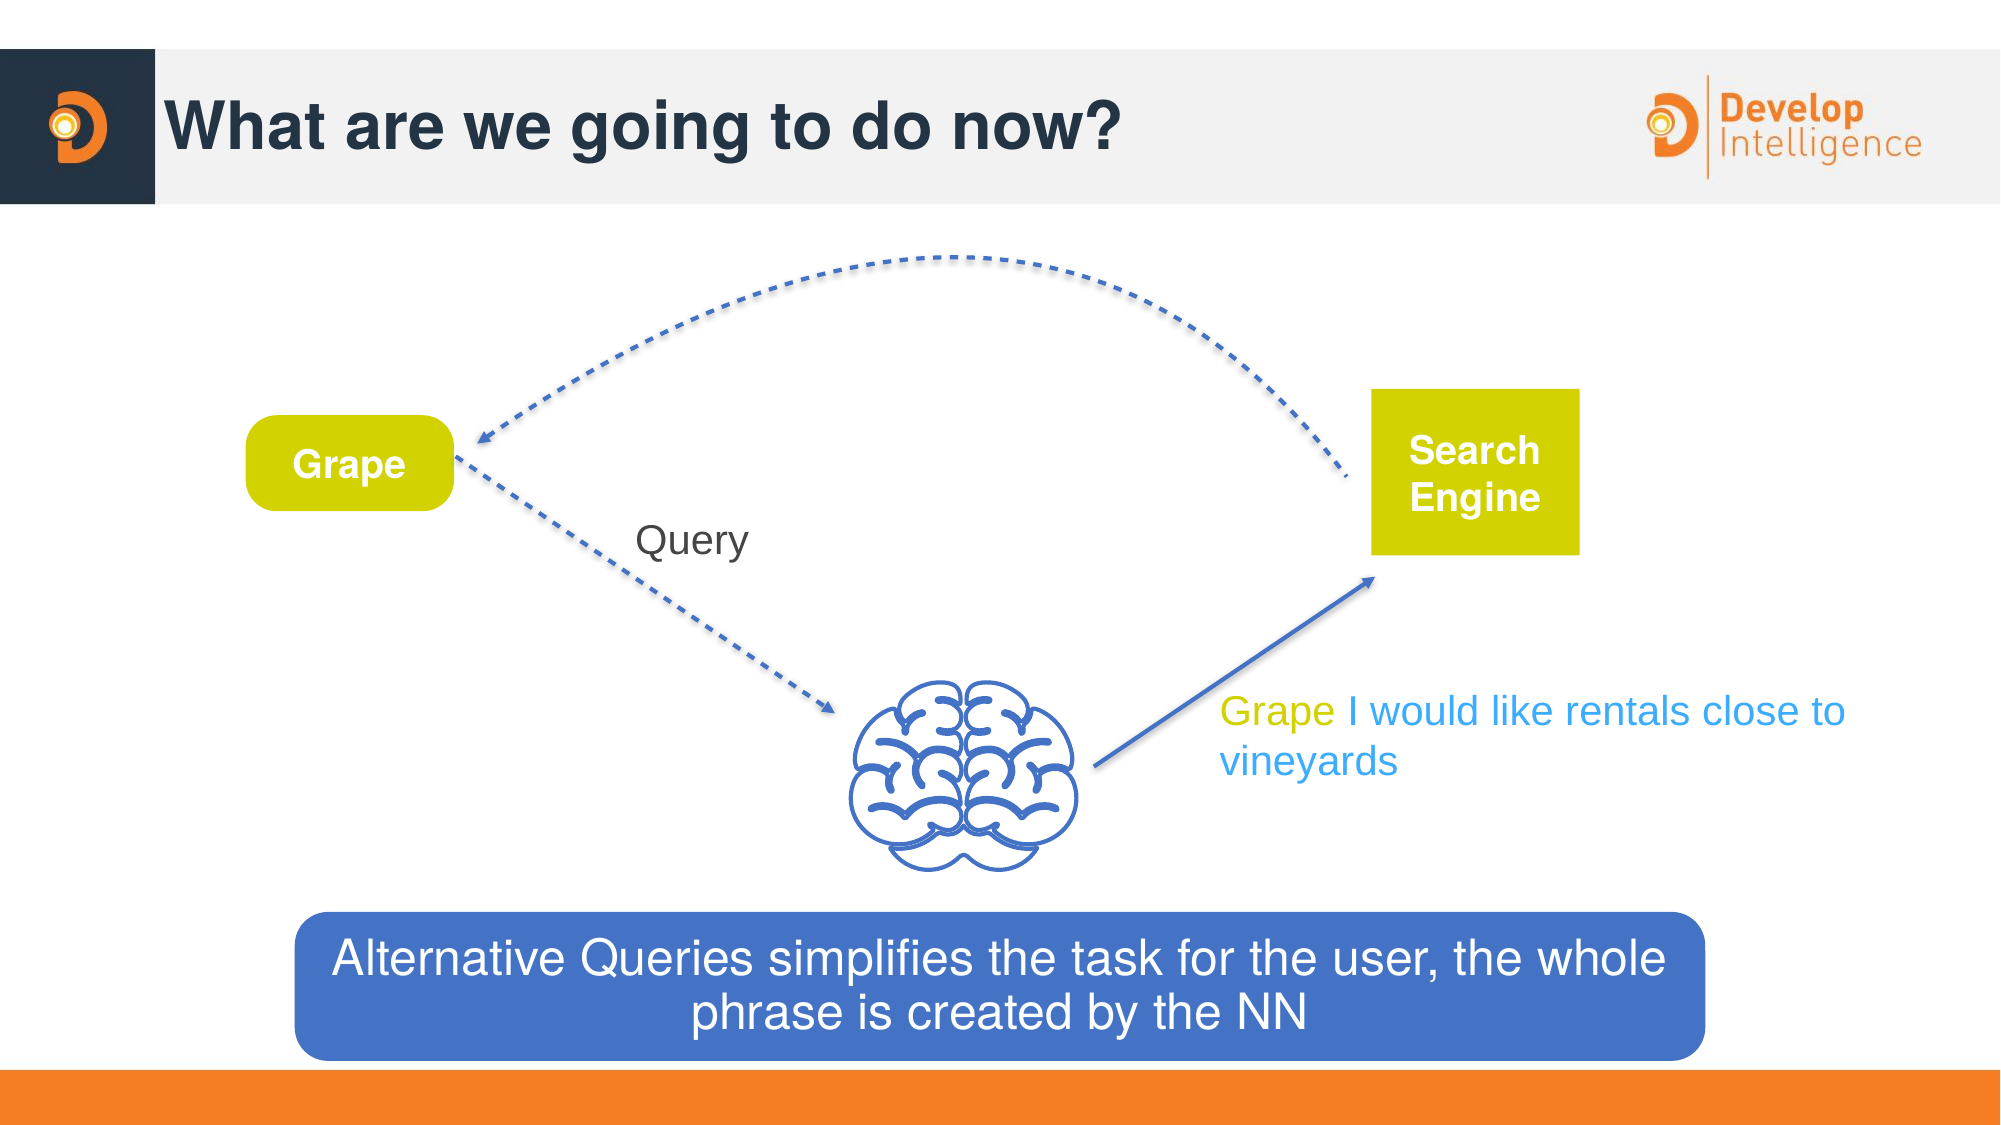

# What are we going to do now?

Search Engine
Grape

Query

Grape I would like rentals close to vineyards
Alternative Queries simplifies the task for the user, the whole phrase is created by the NN
71